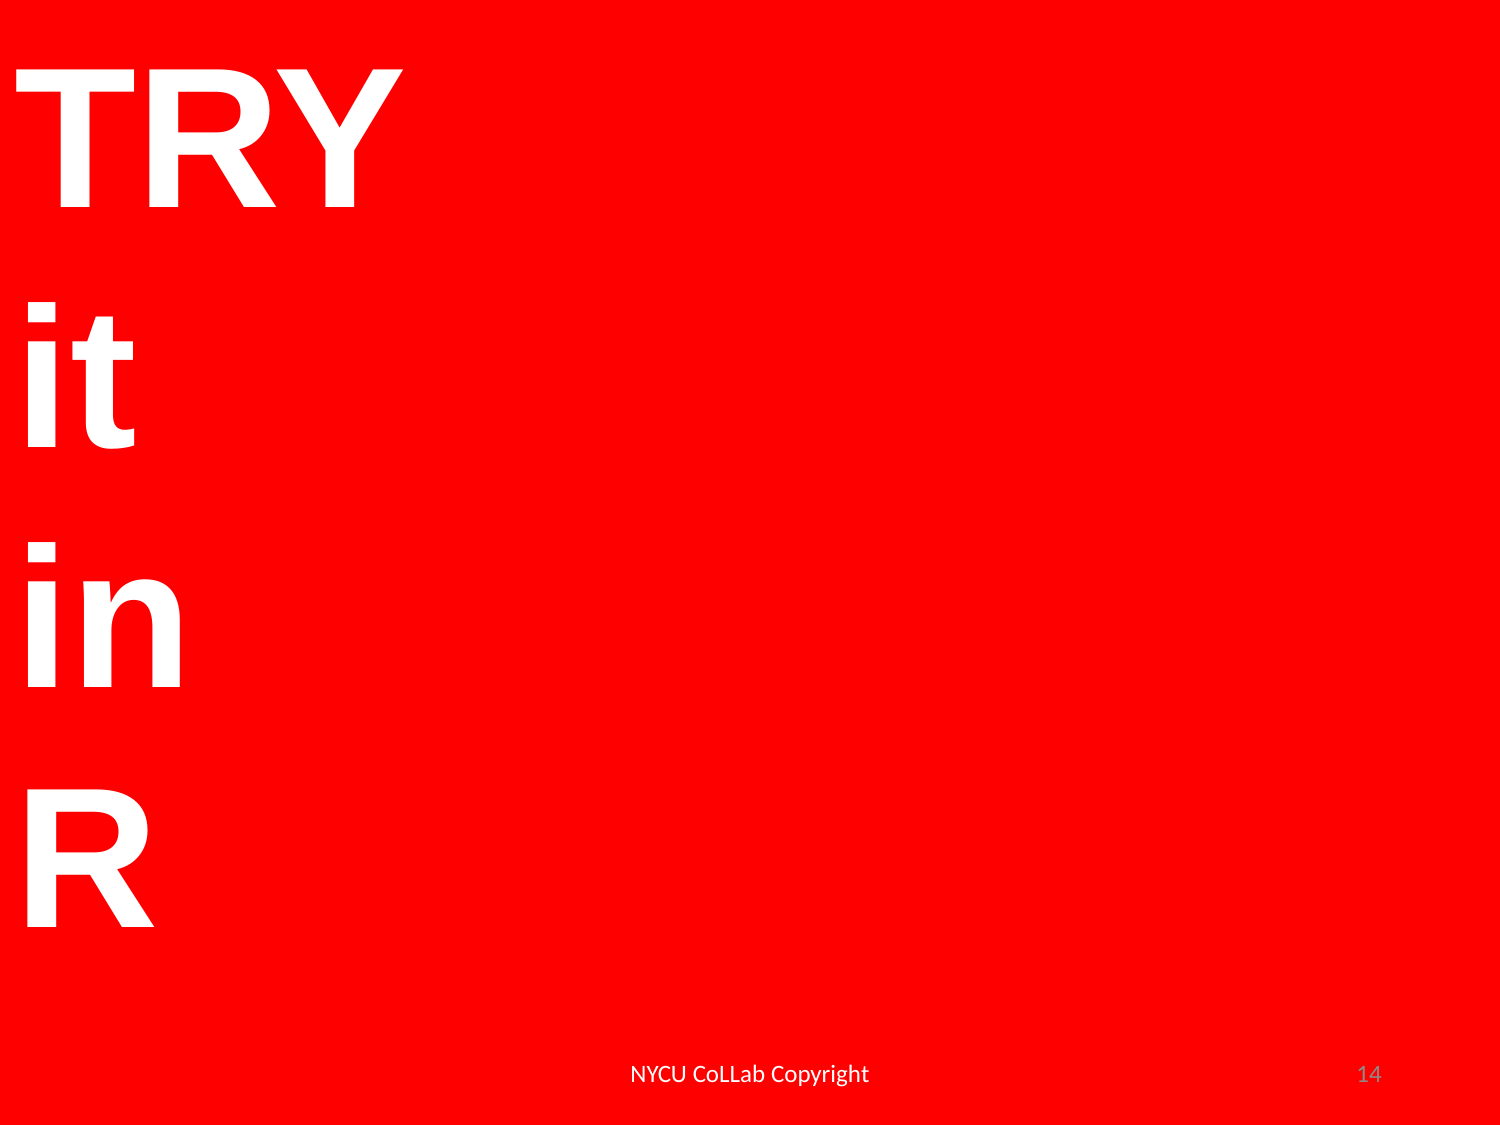

TRY
it
in
R
NYCU CoLLab Copyright
14